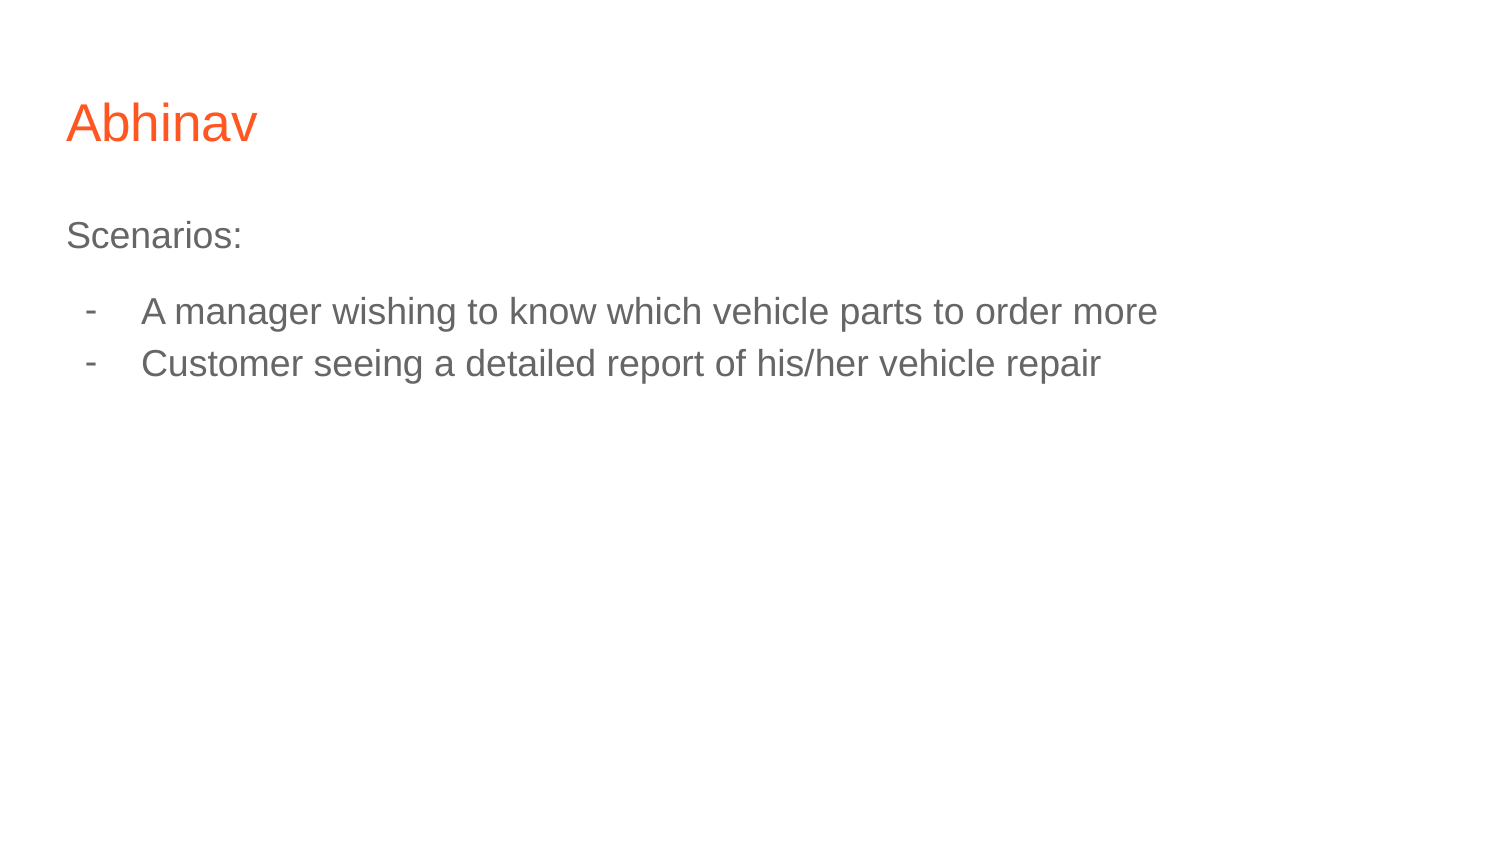

# Abhinav
Scenarios:
A manager wishing to know which vehicle parts to order more
Customer seeing a detailed report of his/her vehicle repair